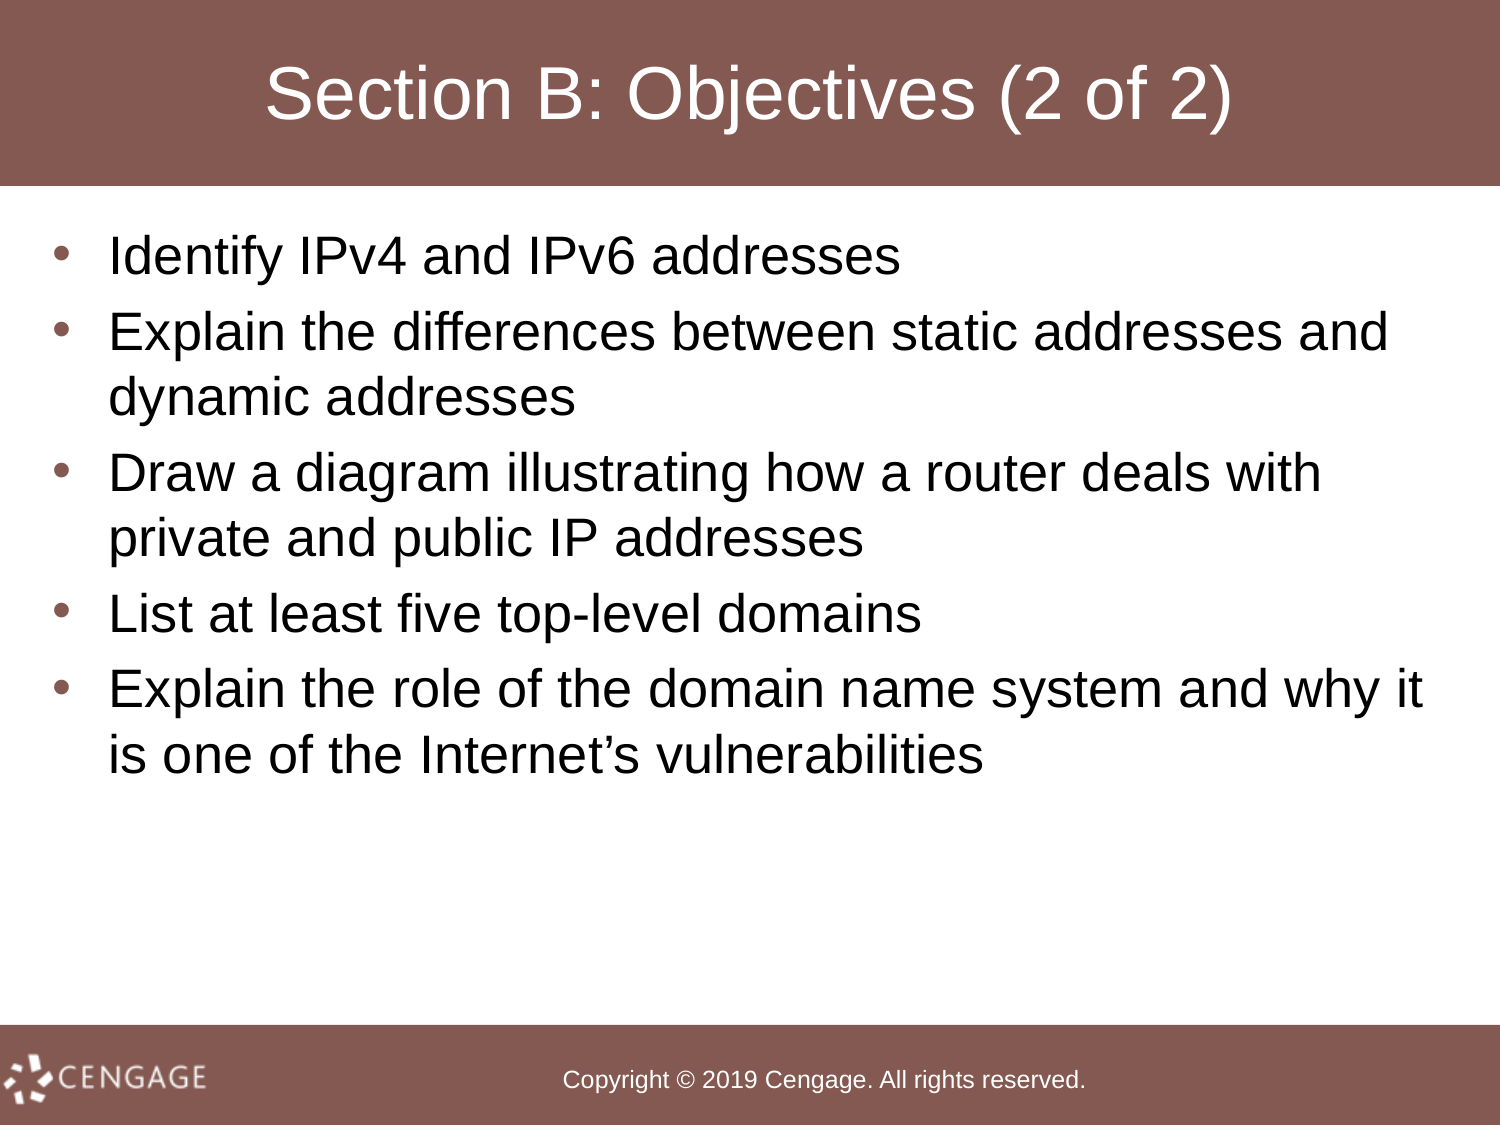

# Section B: Objectives (2 of 2)
Identify IPv4 and IPv6 addresses
Explain the differences between static addresses and dynamic addresses
Draw a diagram illustrating how a router deals with private and public IP addresses
List at least five top-level domains
Explain the role of the domain name system and why it is one of the Internet’s vulnerabilities